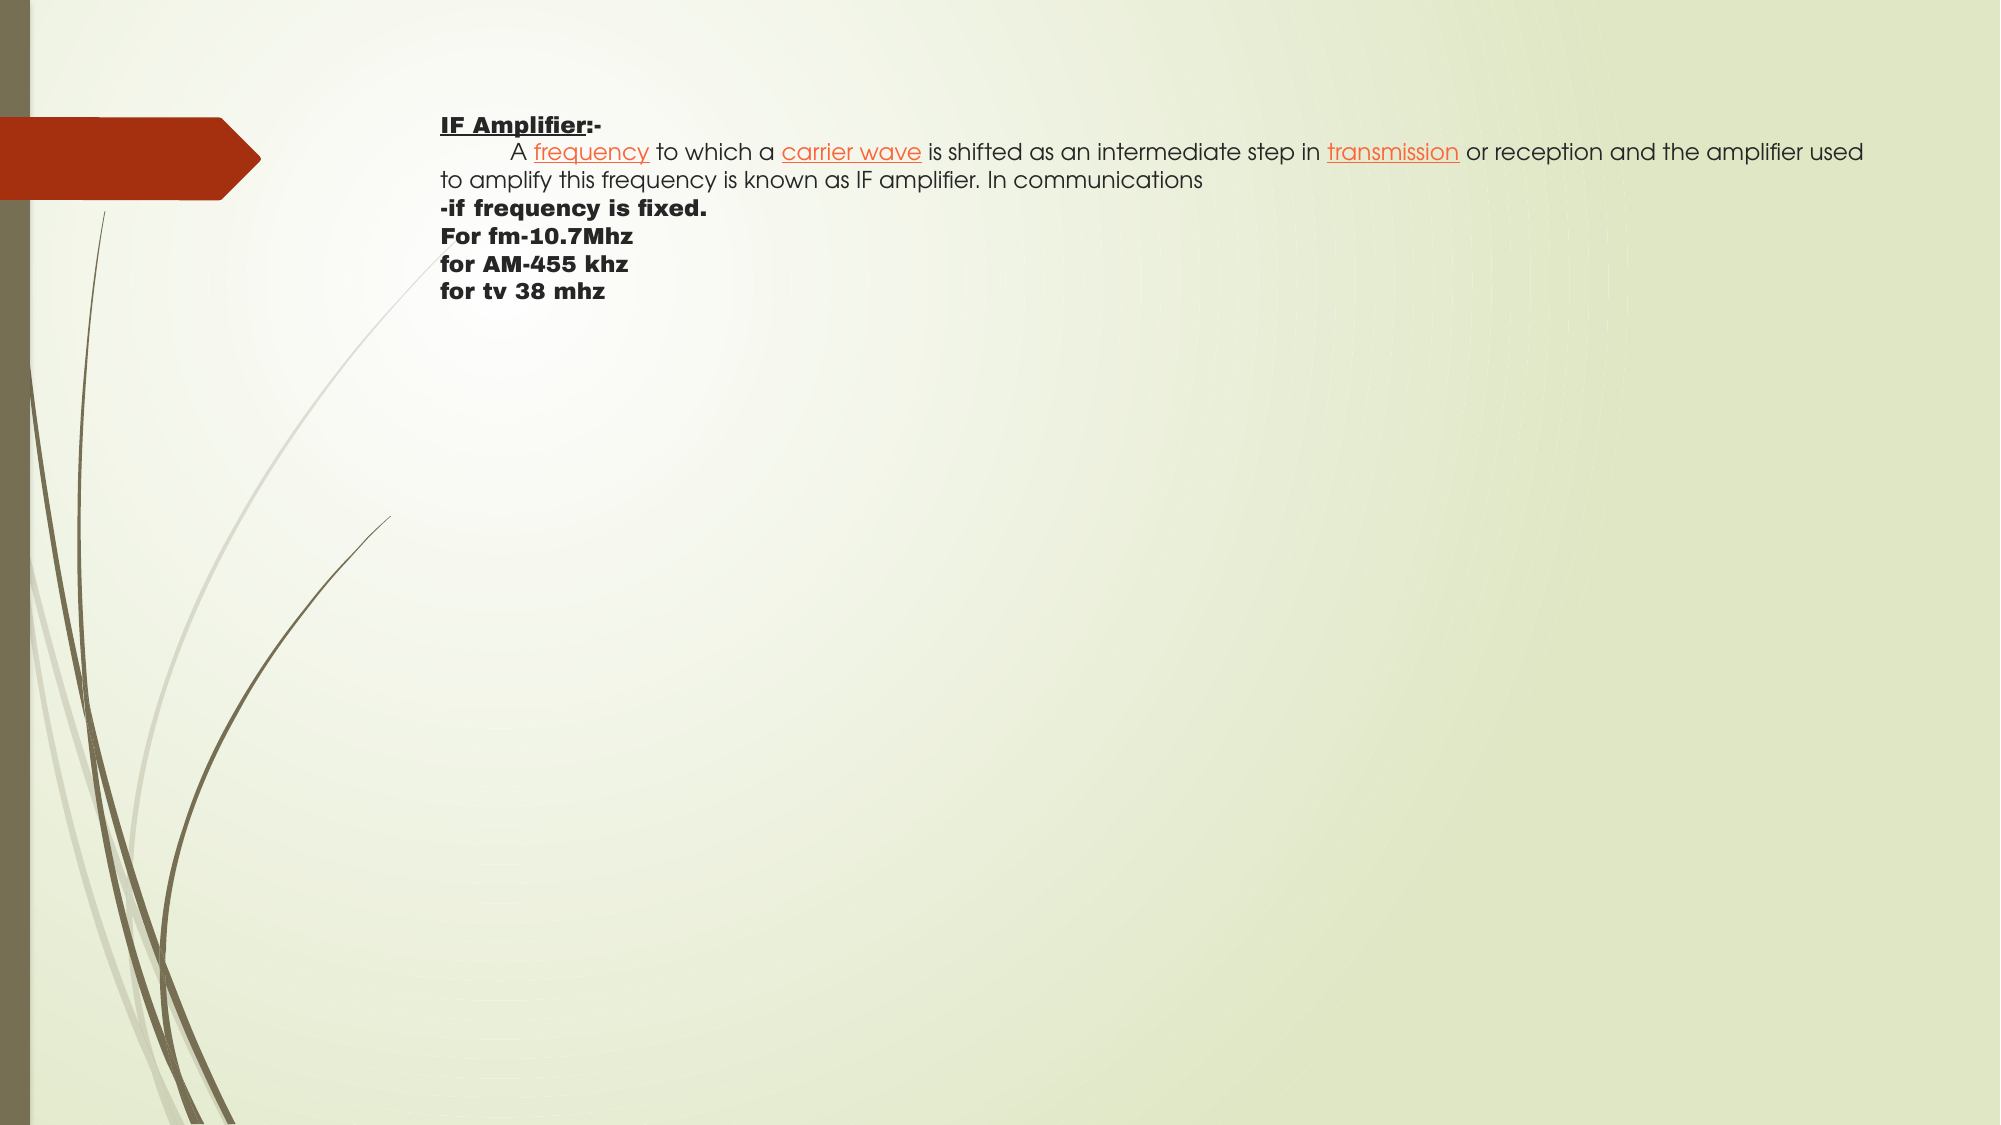

# IF Amplifier:- A frequency to which a carrier wave is shifted as an intermediate step in transmission or reception and the amplifier used to amplify this frequency is known as IF amplifier. In communications -if frequency is fixed. For fm-10.7Mhz for AM-455 khz for tv 38 mhz